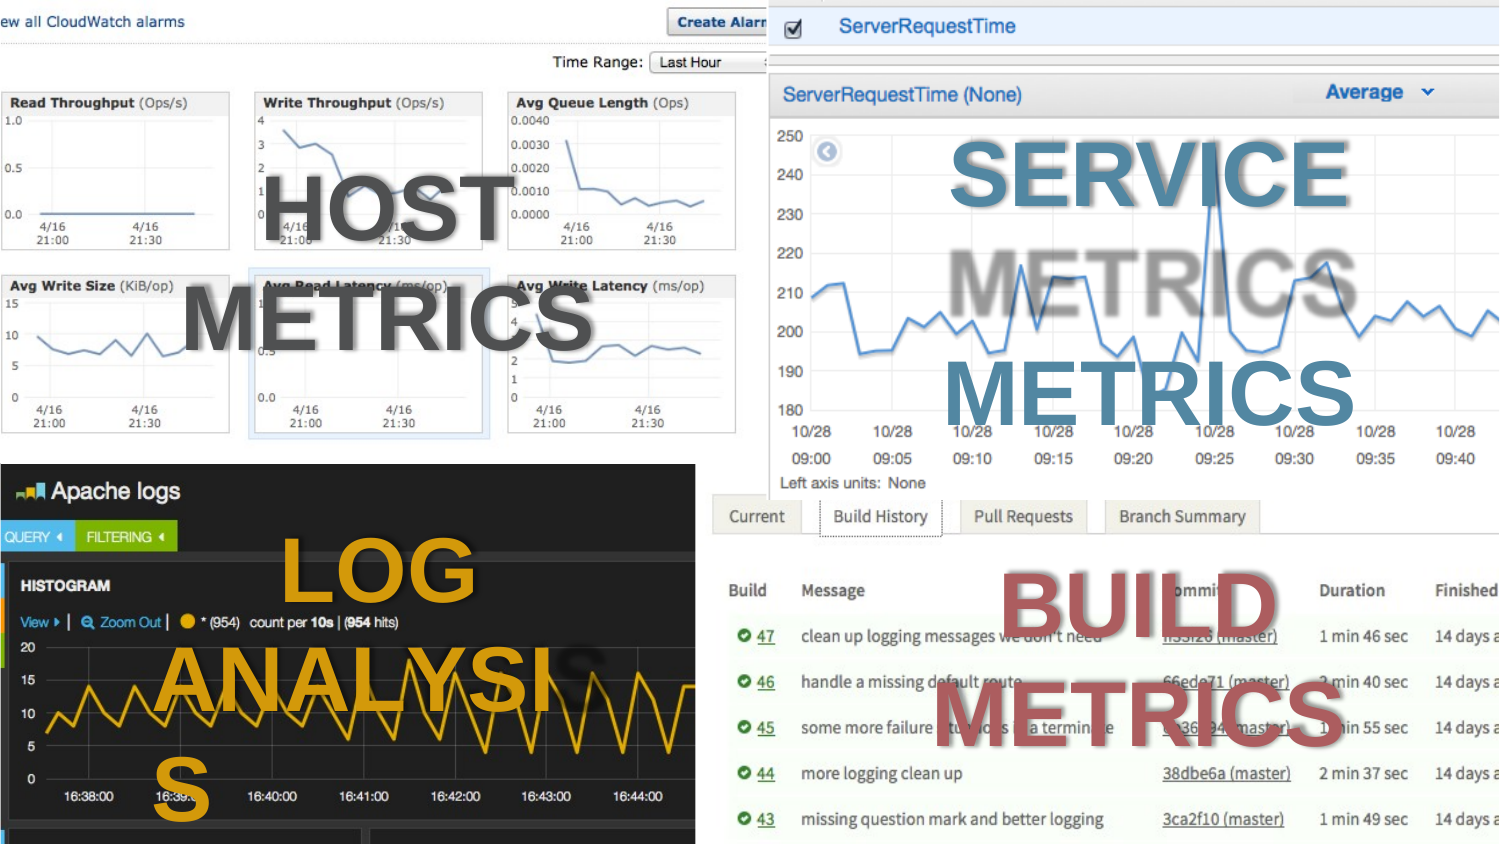

# SERVICE  METRICS

HOST  METRICS

LOG  ANALYSIS

BUILD  METRICS